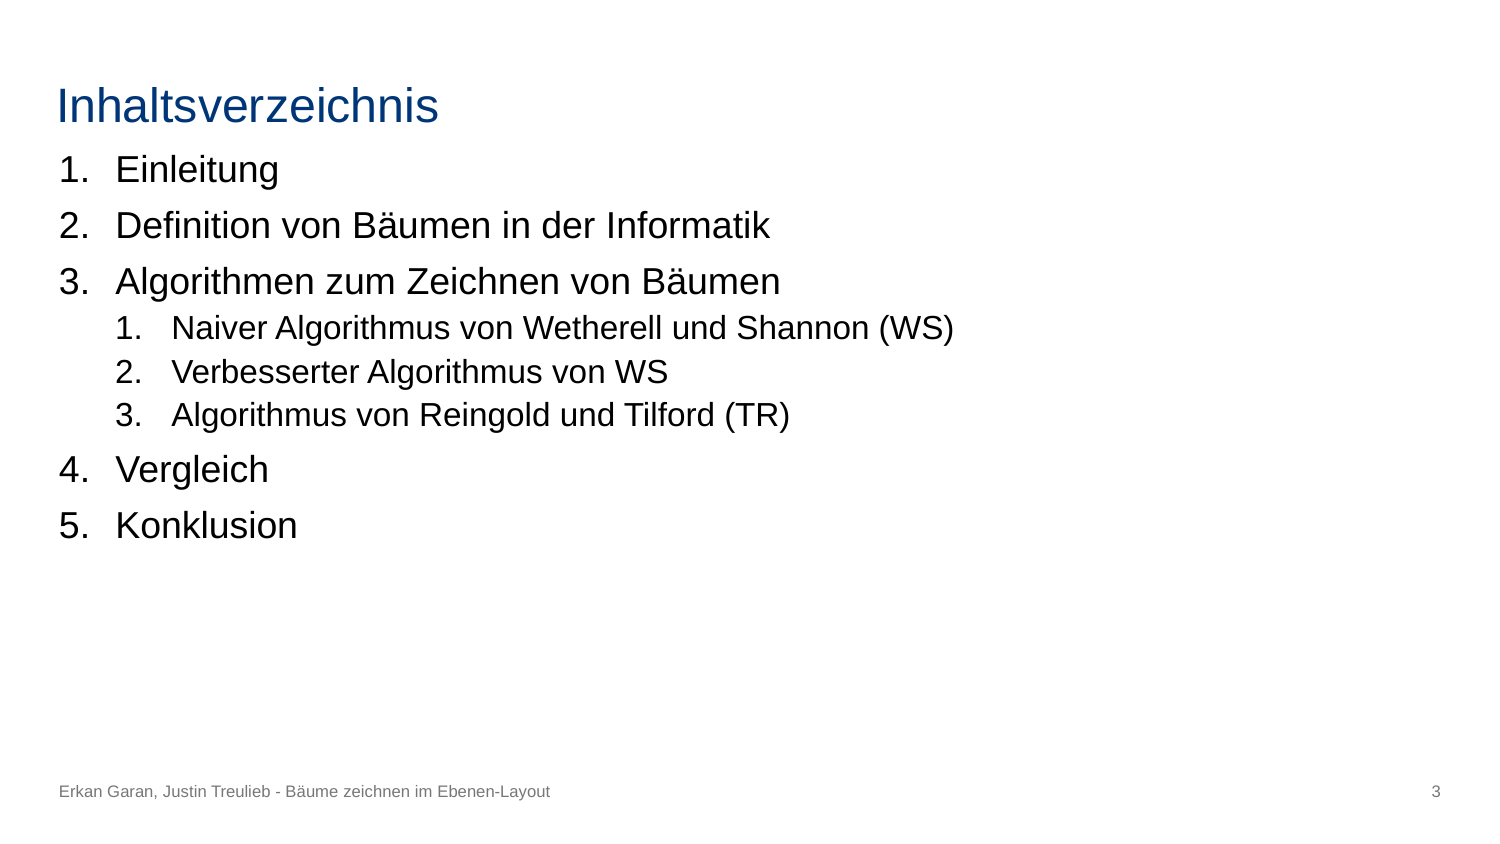

# Inhaltsverzeichnis
Einleitung
Definition von Bäumen in der Informatik
Algorithmen zum Zeichnen von Bäumen
Naiver Algorithmus von Wetherell und Shannon (WS)
Verbesserter Algorithmus von WS
Algorithmus von Reingold und Tilford (TR)
Vergleich
Konklusion

Erkan Garan, Justin Treulieb - Bäume zeichnen im Ebenen-Layout